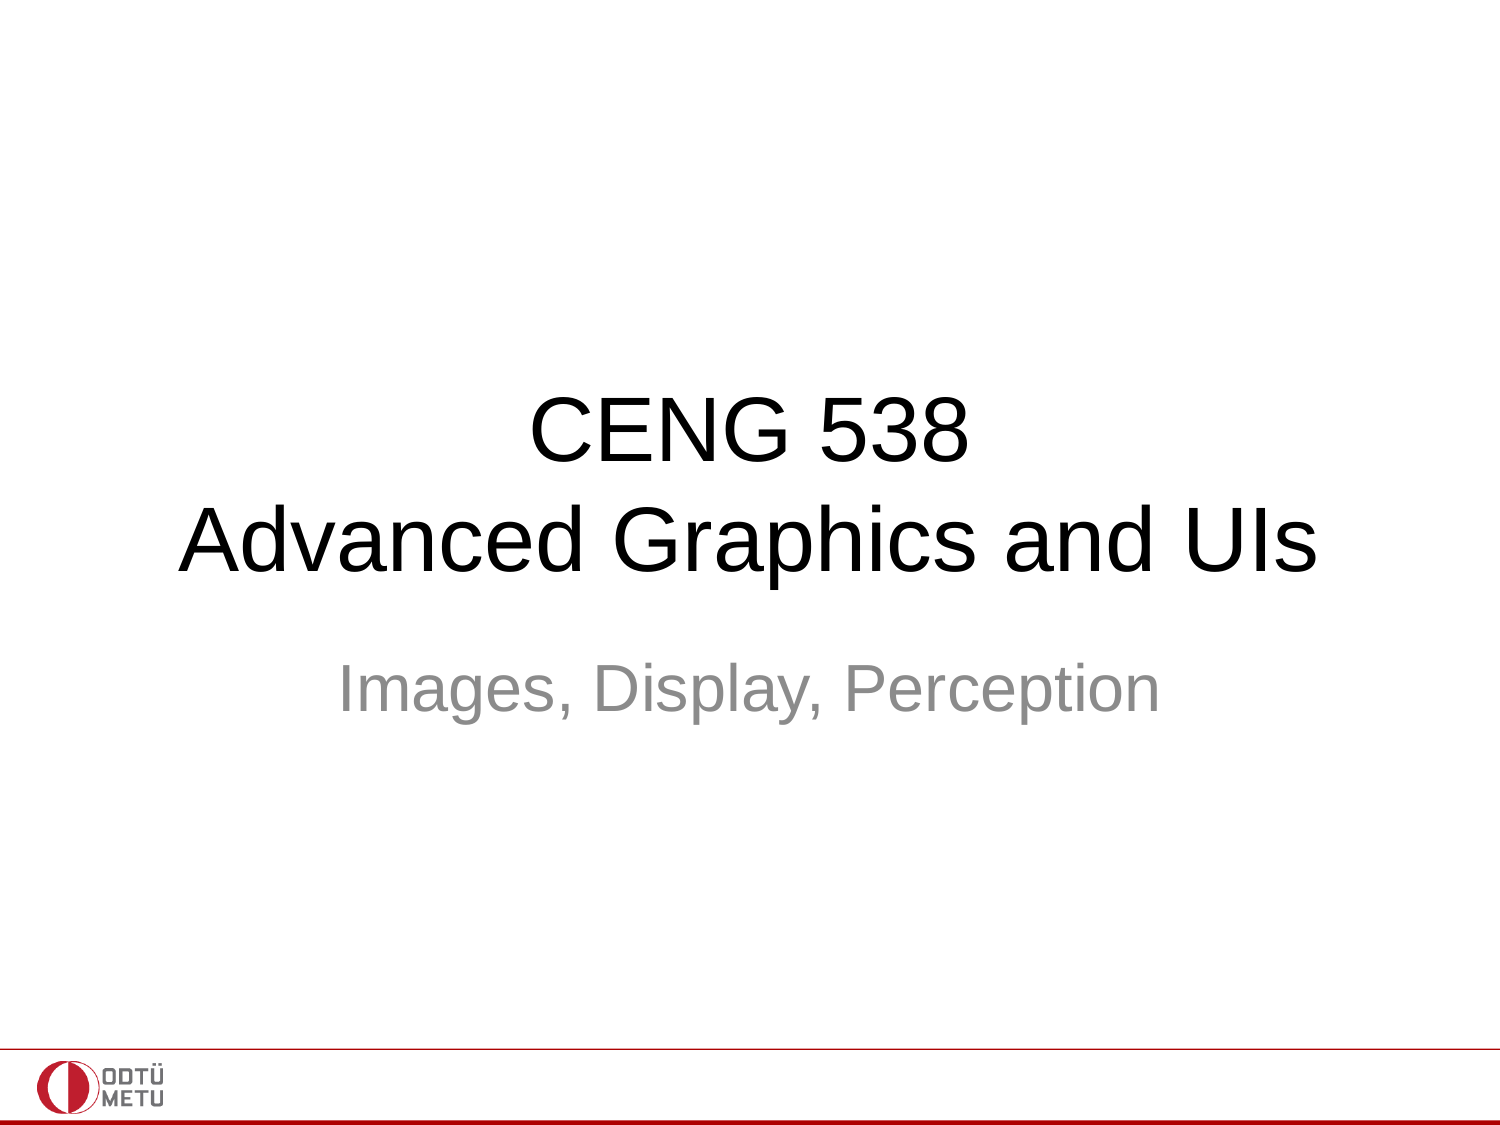

CENG 538
Advanced Graphics and UIs
Images, Display, Perception